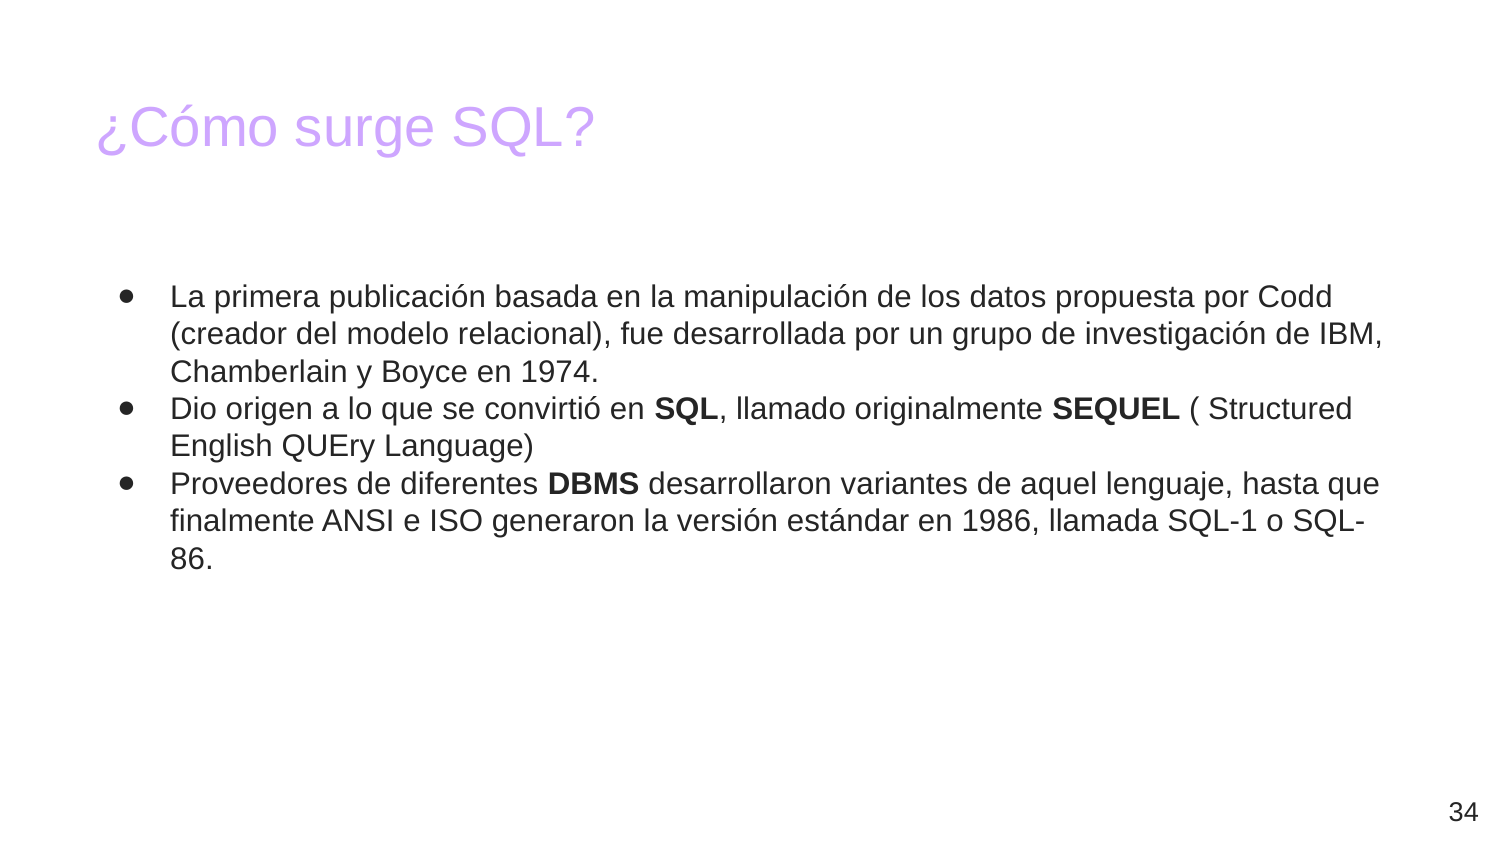

# ¿Cómo surge SQL?

La primera publicación basada en la manipulación de los datos propuesta por Codd (creador del modelo relacional), fue desarrollada por un grupo de investigación de IBM, Chamberlain y Boyce en 1974.
Dio origen a lo que se convirtió en SQL, llamado originalmente SEQUEL ( Structured English QUEry Language)
Proveedores de diferentes DBMS desarrollaron variantes de aquel lenguaje, hasta que finalmente ANSI e ISO generaron la versión estándar en 1986, llamada SQL-1 o SQL-86.
34